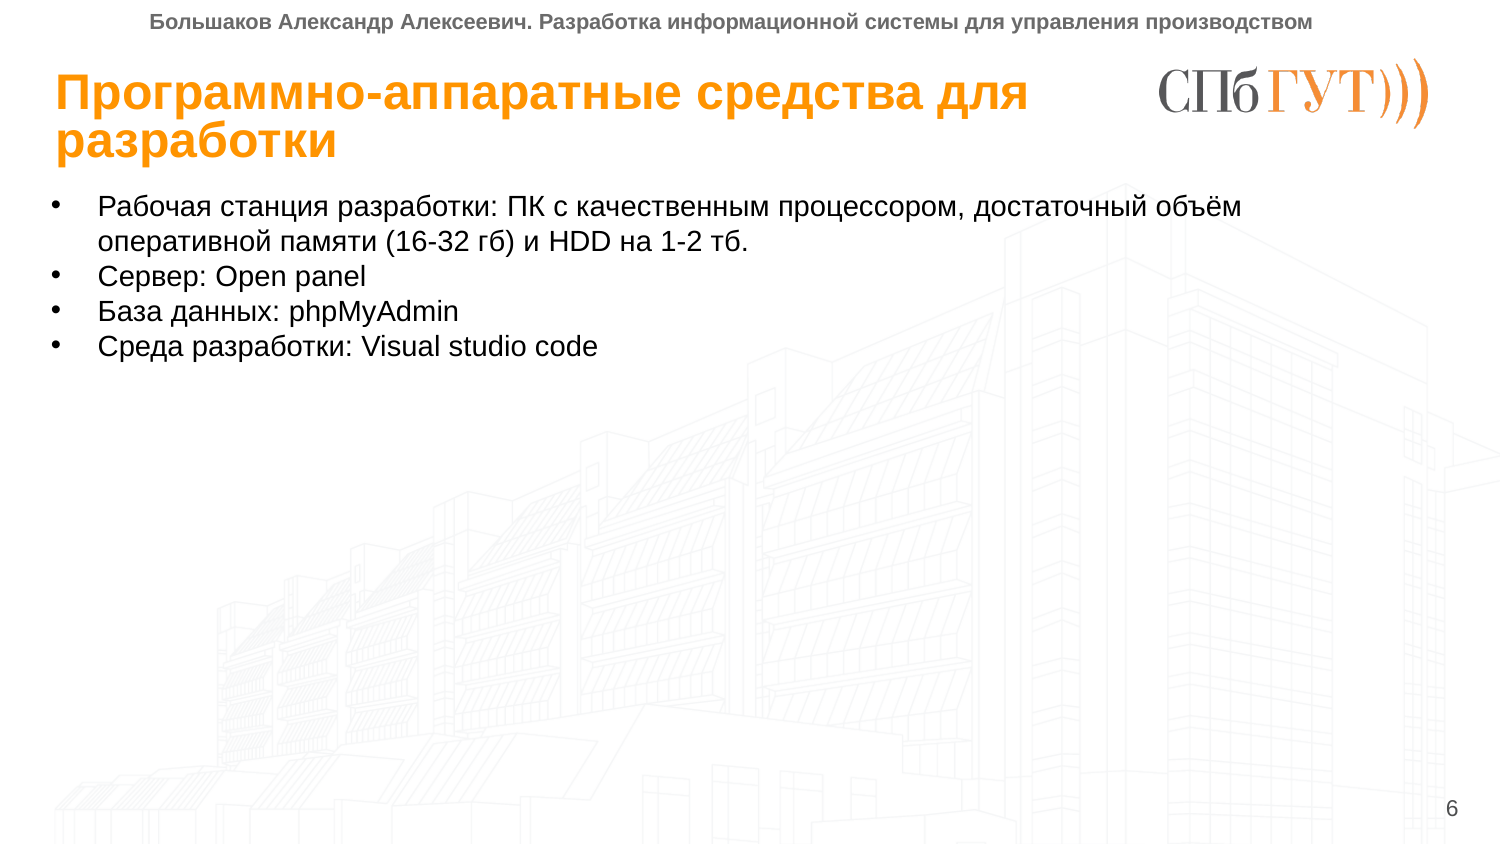

Большаков Александр Алексеевич. Разработка информационной системы для управления производством
# Программно-аппаратные средства для разработки
Рабочая станция разработки: ПК с качественным процессором, достаточный объём оперативной памяти (16-32 гб) и HDD на 1-2 тб.
Сервер: Open panel
База данных: phpMyAdmin
Среда разработки: Visual studio code

6